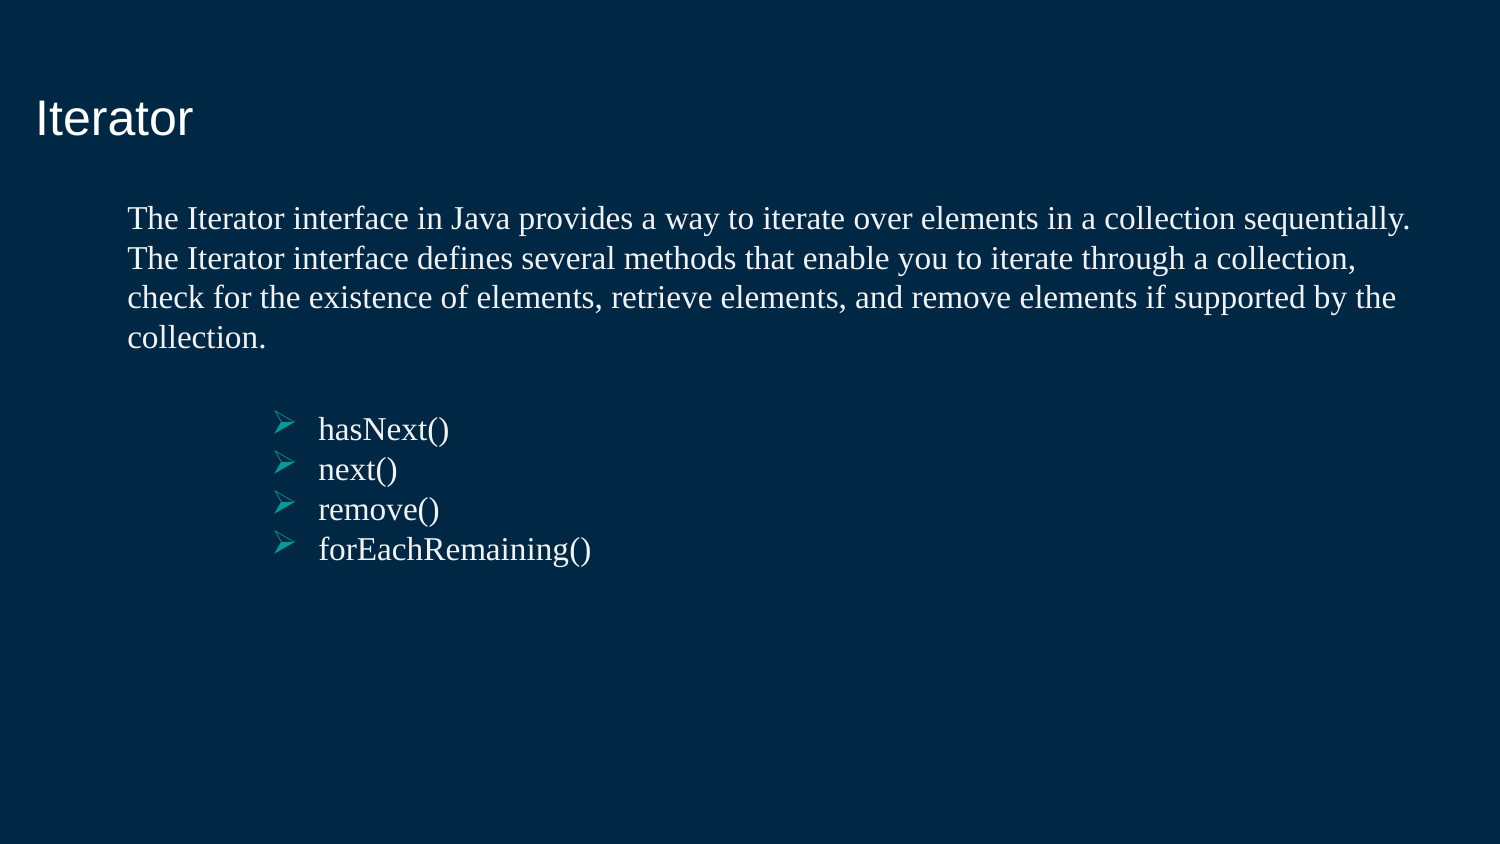

Iterator
The Iterator interface in Java provides a way to iterate over elements in a collection sequentially. The Iterator interface defines several methods that enable you to iterate through a collection, check for the existence of elements, retrieve elements, and remove elements if supported by the collection.
hasNext()
next()
remove()
forEachRemaining()